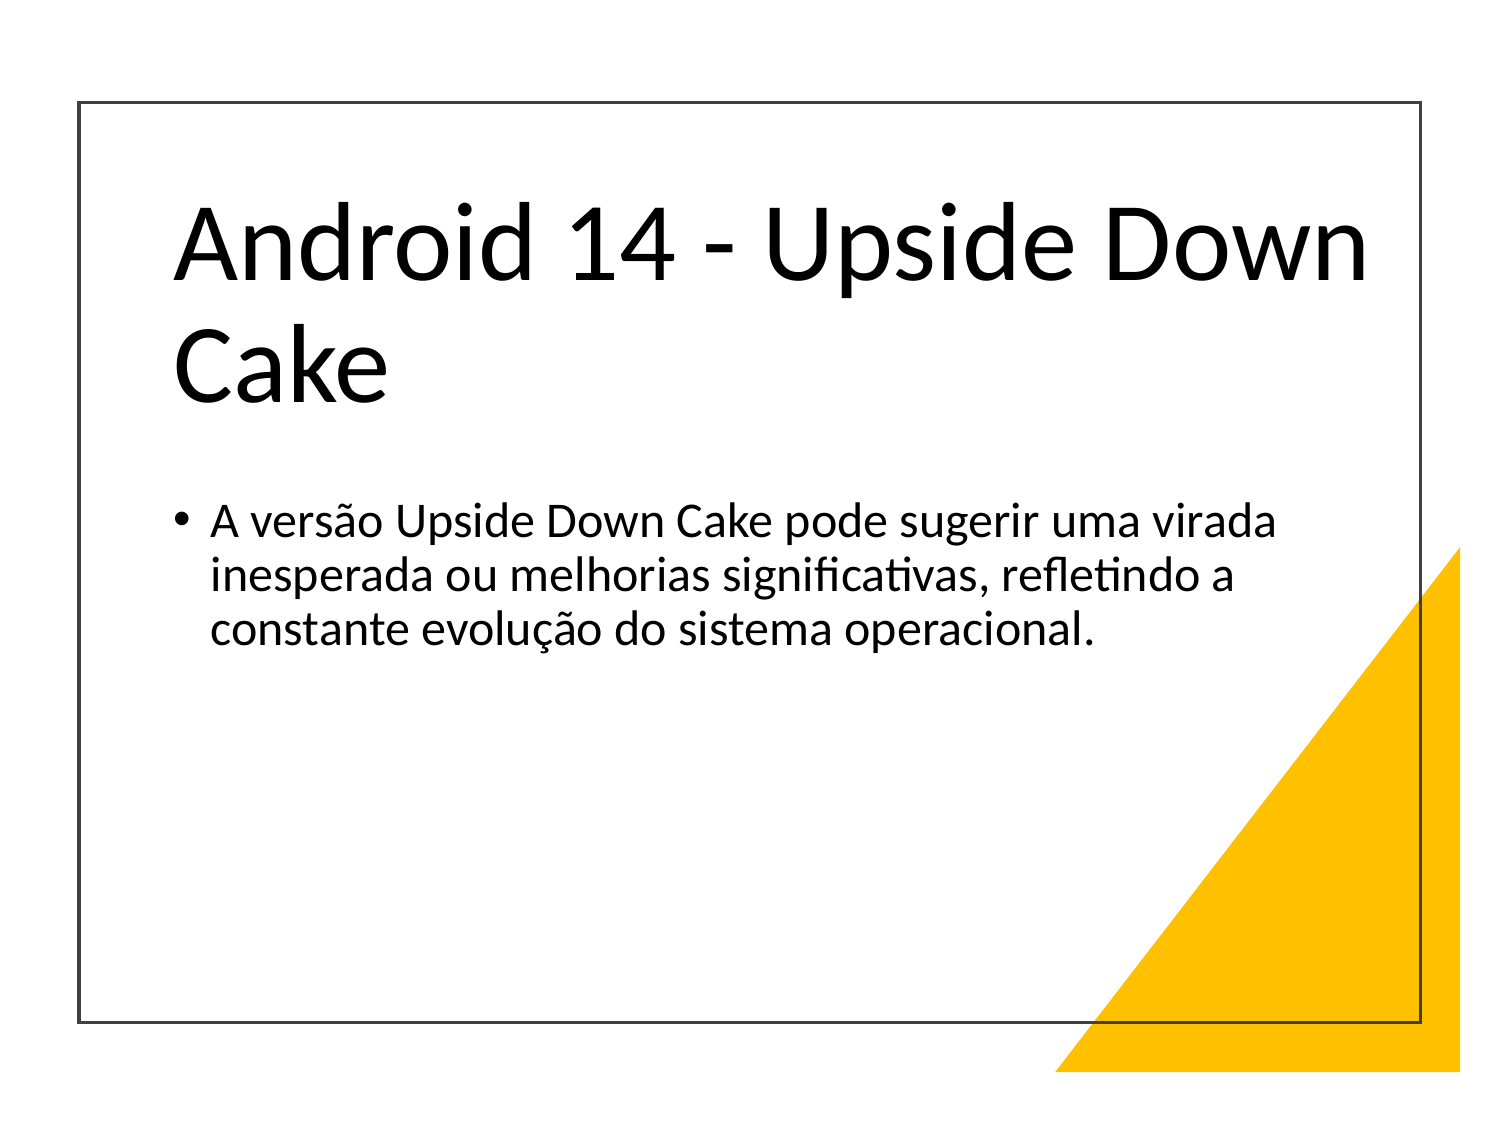

# Android 14 - Upside Down Cake
A versão Upside Down Cake pode sugerir uma virada inesperada ou melhorias significativas, refletindo a constante evolução do sistema operacional.